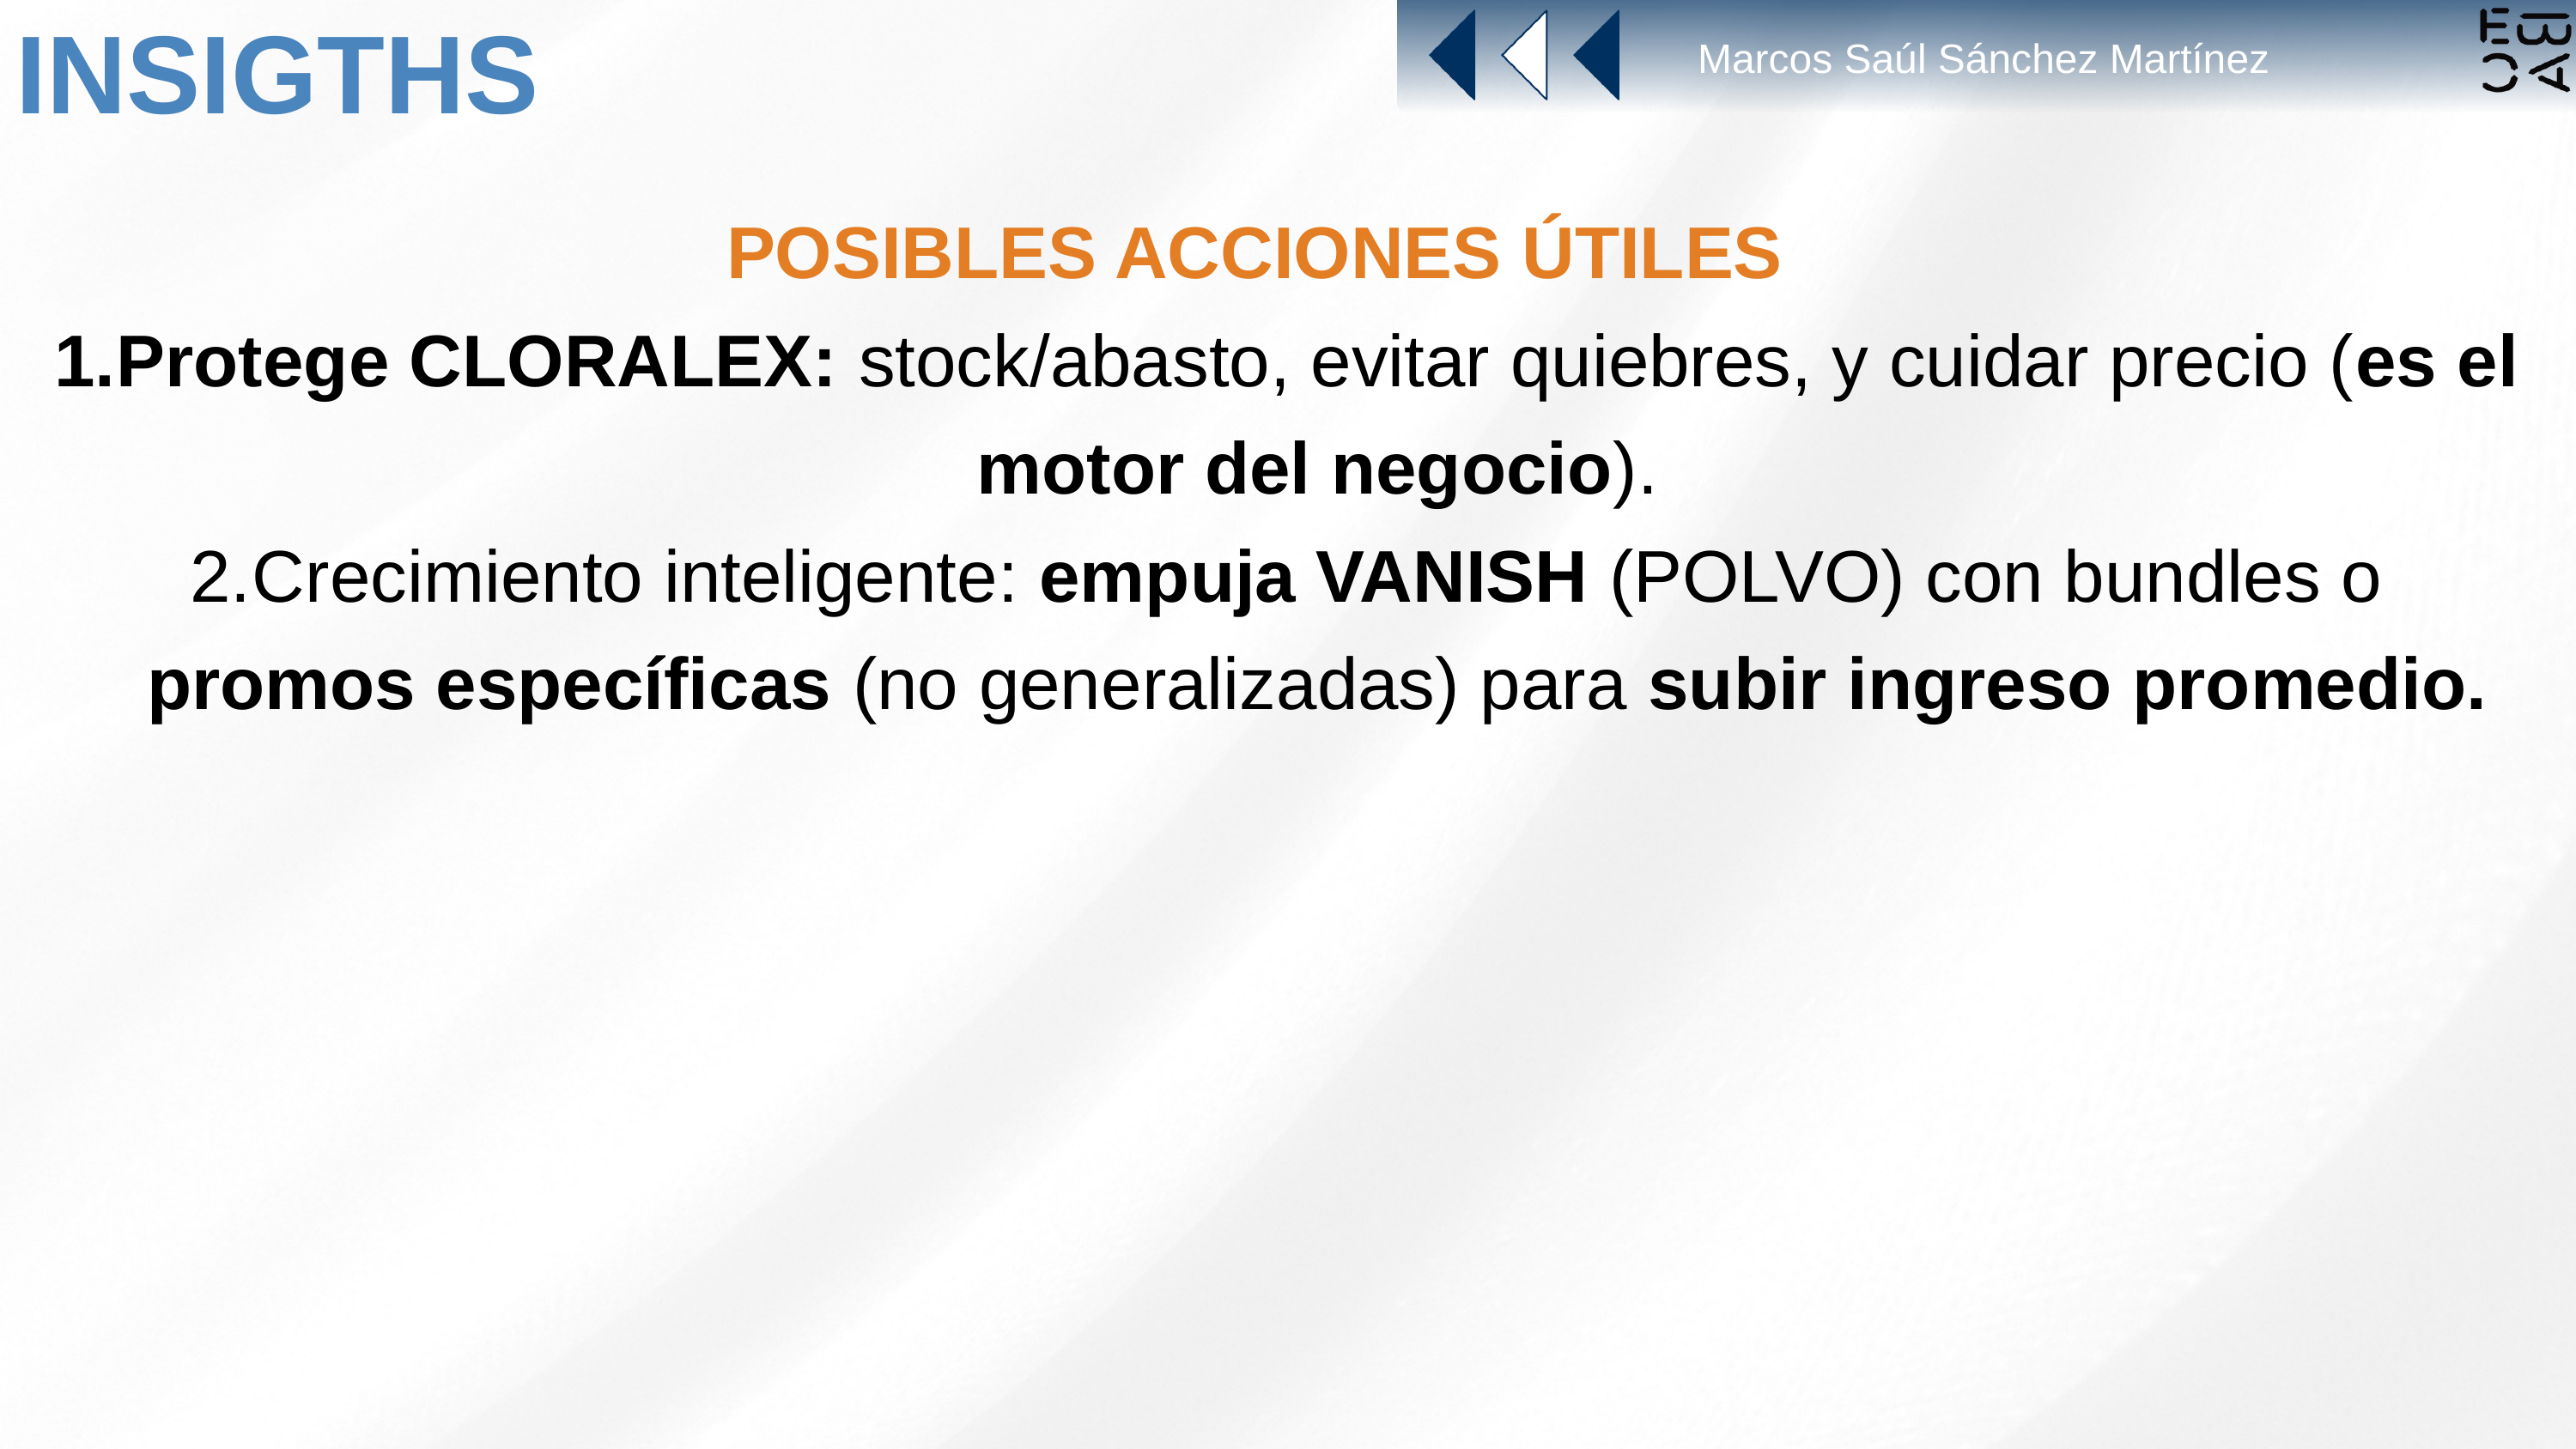

Marcos Saúl Sánchez Martínez
INSIGTHS
POSIBLES ACCIONES ÚTILES
Protege CLORALEX: stock/abasto, evitar quiebres, y cuidar precio (es el motor del negocio).
Crecimiento inteligente: empuja VANISH (POLVO) con bundles o promos específicas (no generalizadas) para subir ingreso promedio.